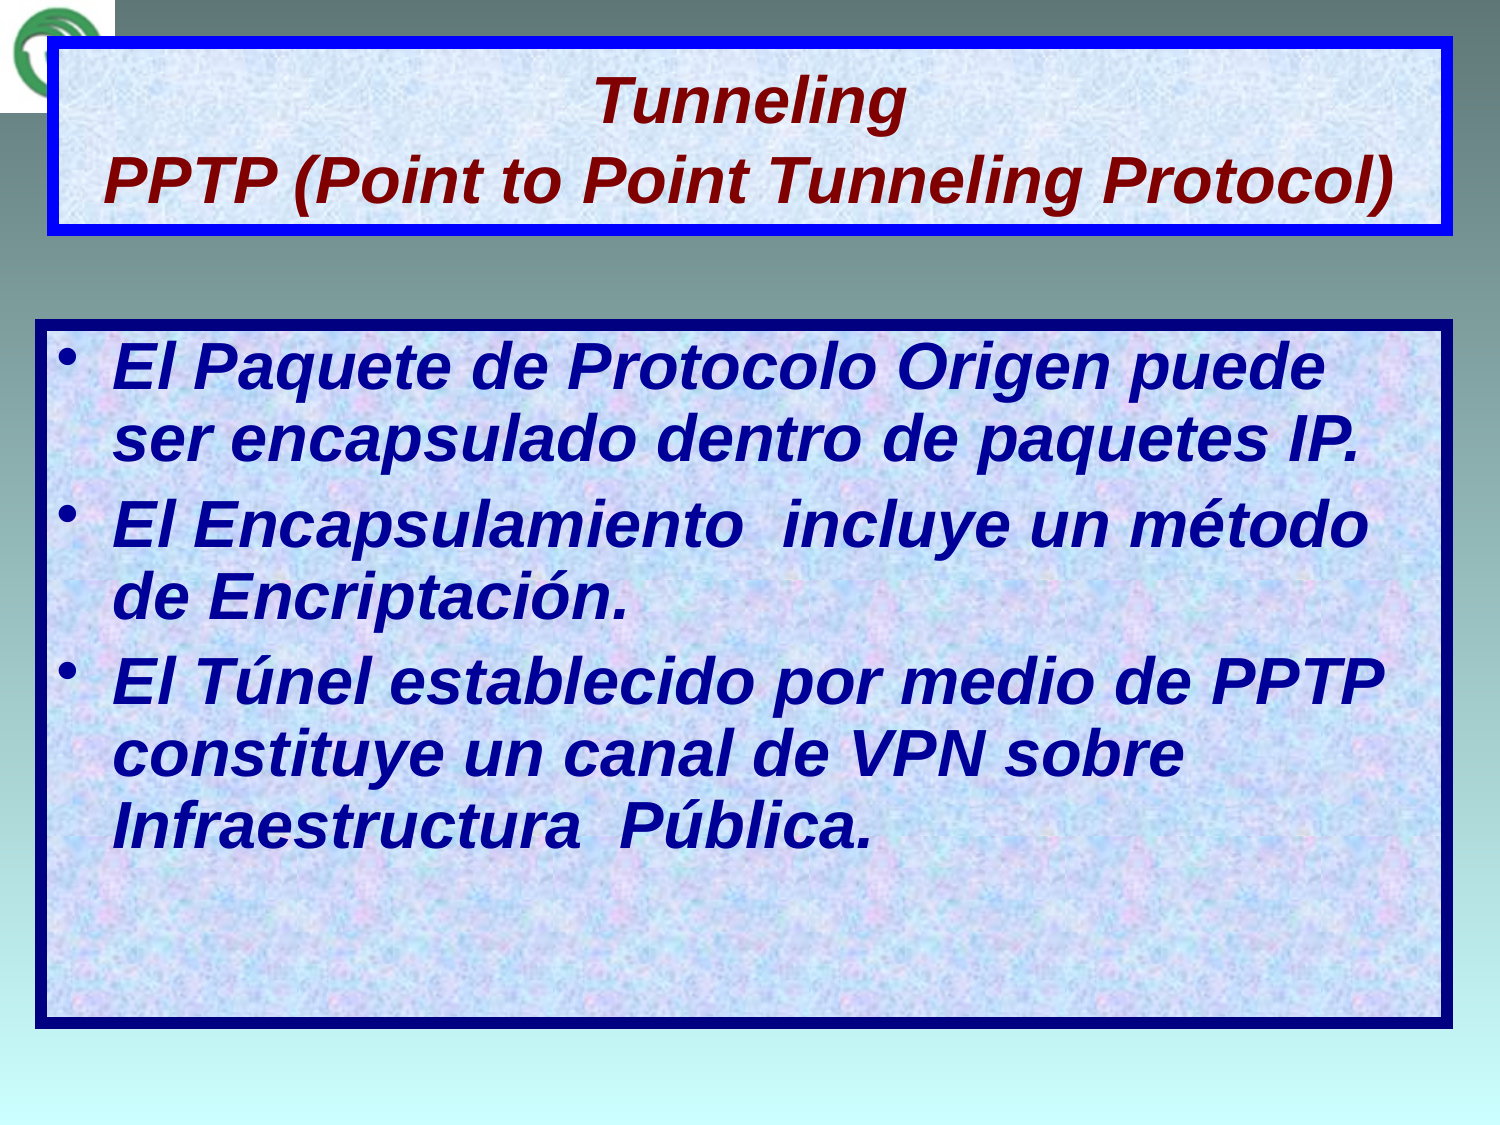

# Tunneling PPTP (Point to Point Tunneling Protocol)
El Paquete de Protocolo Origen puede ser encapsulado dentro de paquetes IP.
El Encapsulamiento  incluye un método de Encriptación.
El Túnel establecido por medio de PPTP constituye un canal de VPN sobre Infraestructura  Pública.